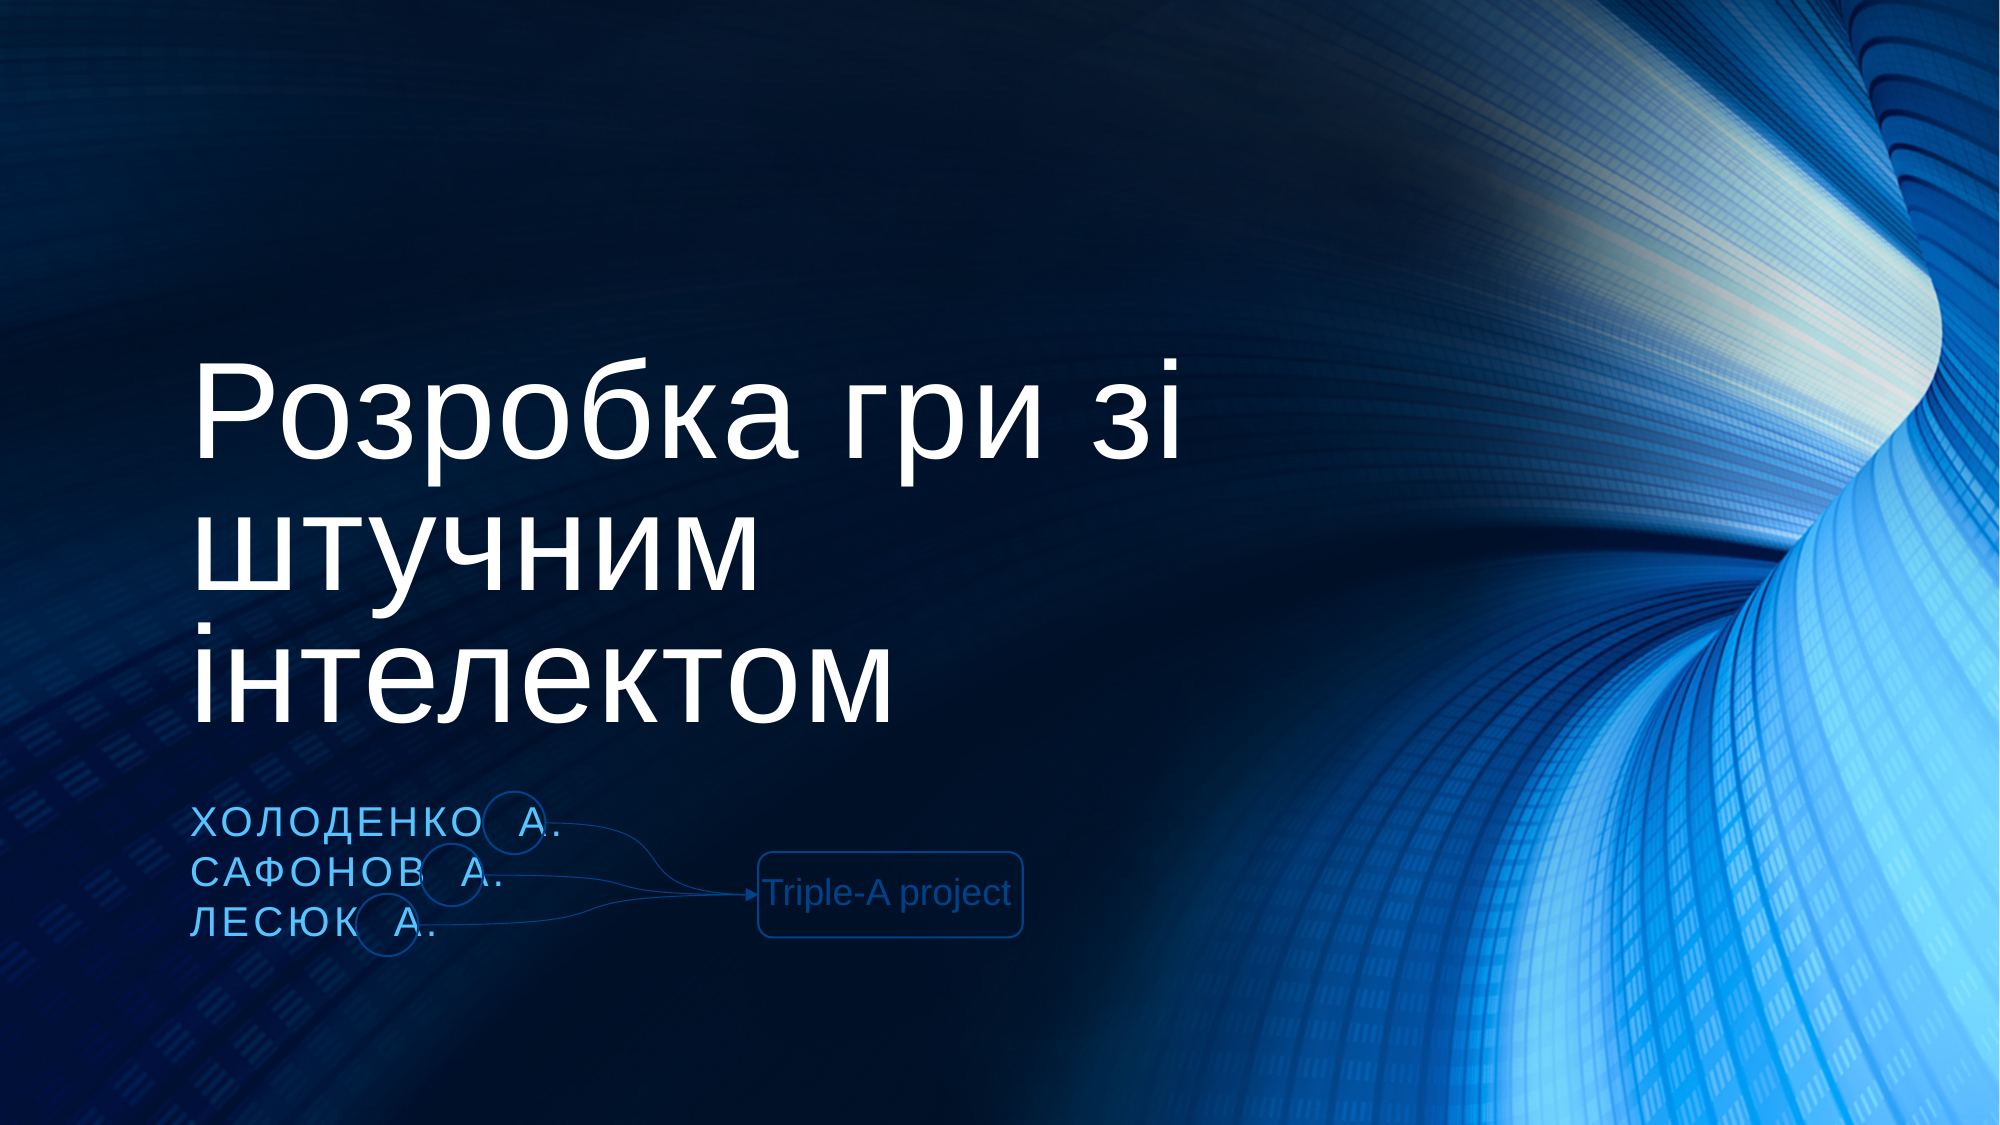

# Розробка гри зі штучним інтелектом
Холоденко  А.
Сафонов  А.
Лесюк  А.

Triplе-A project